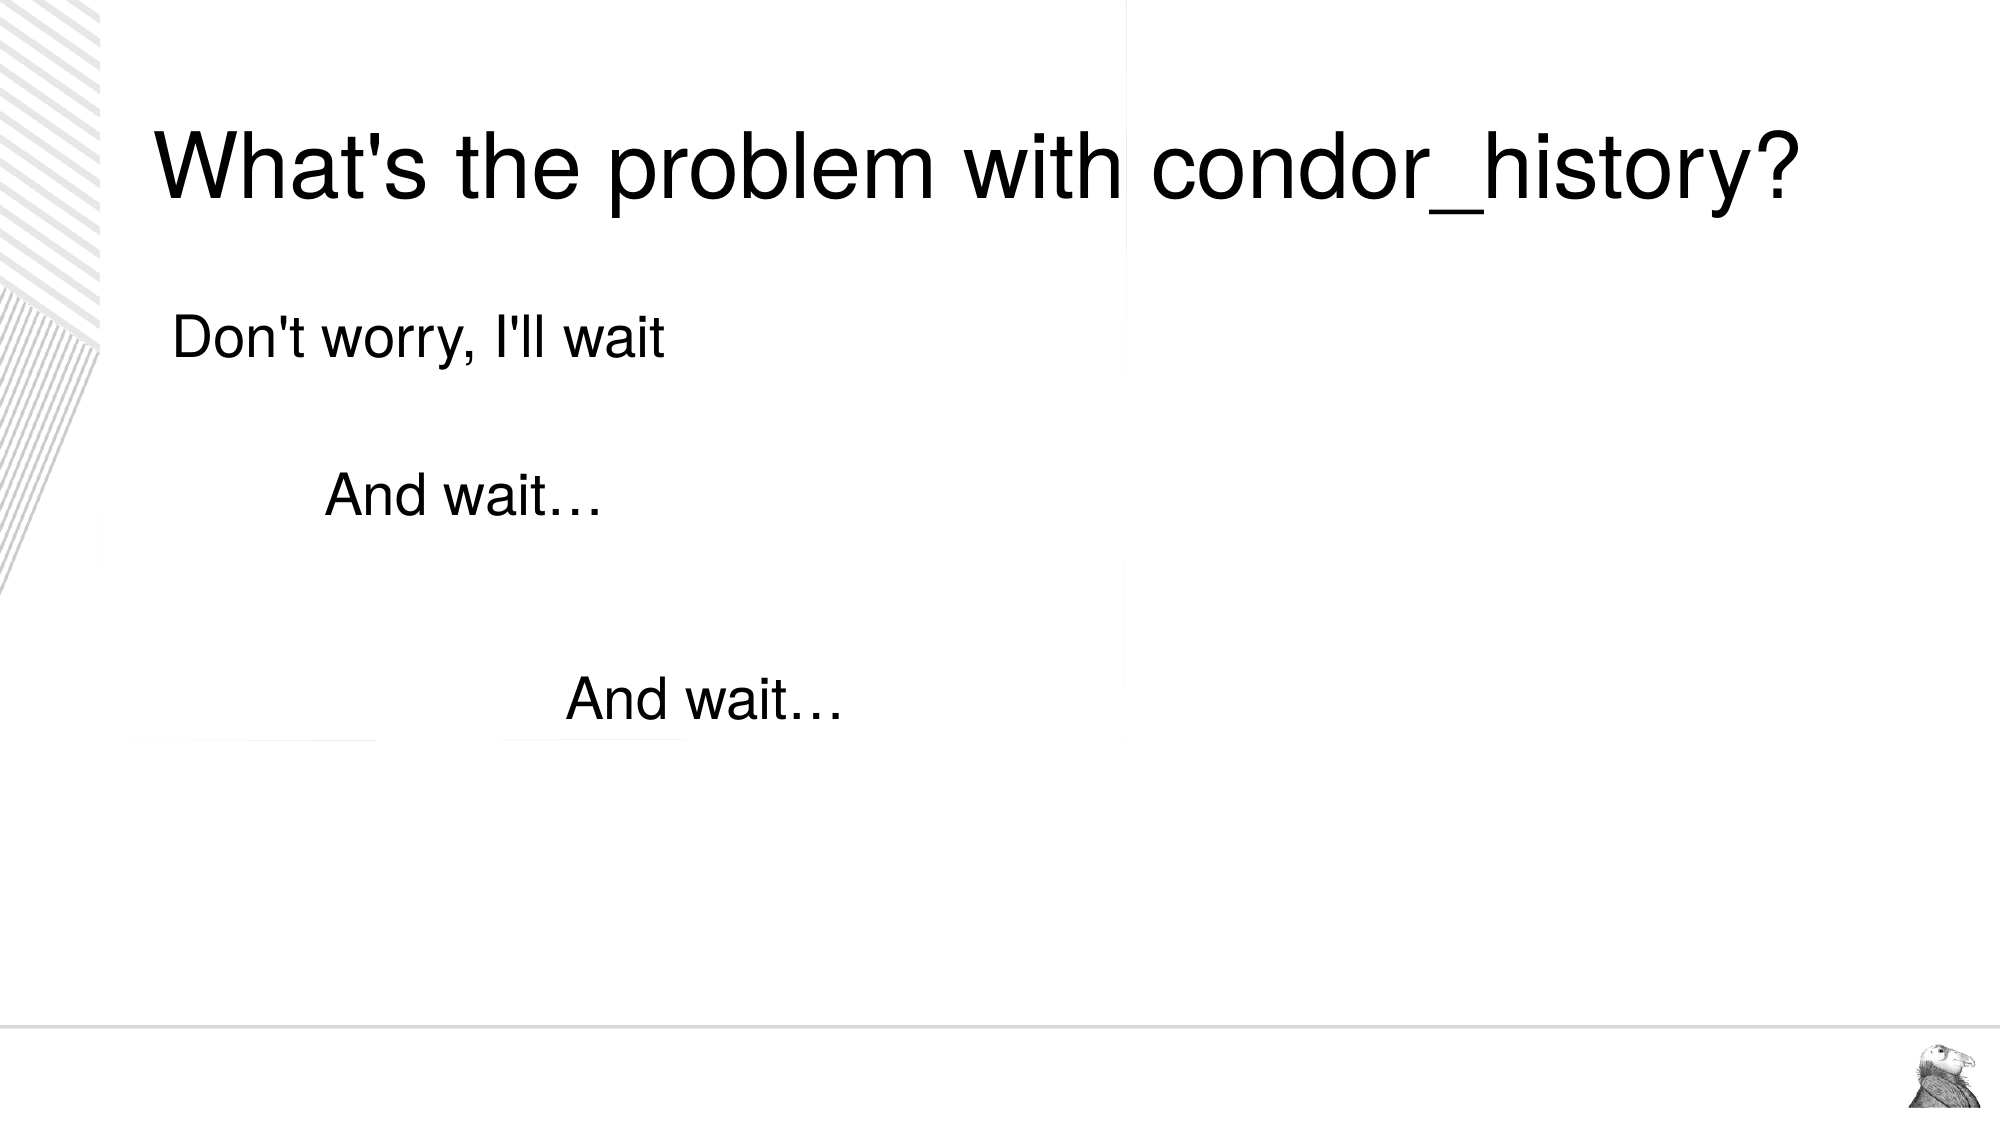

# What's the problem with condor_history?
Don't worry, I'll wait
And wait…
And wait…